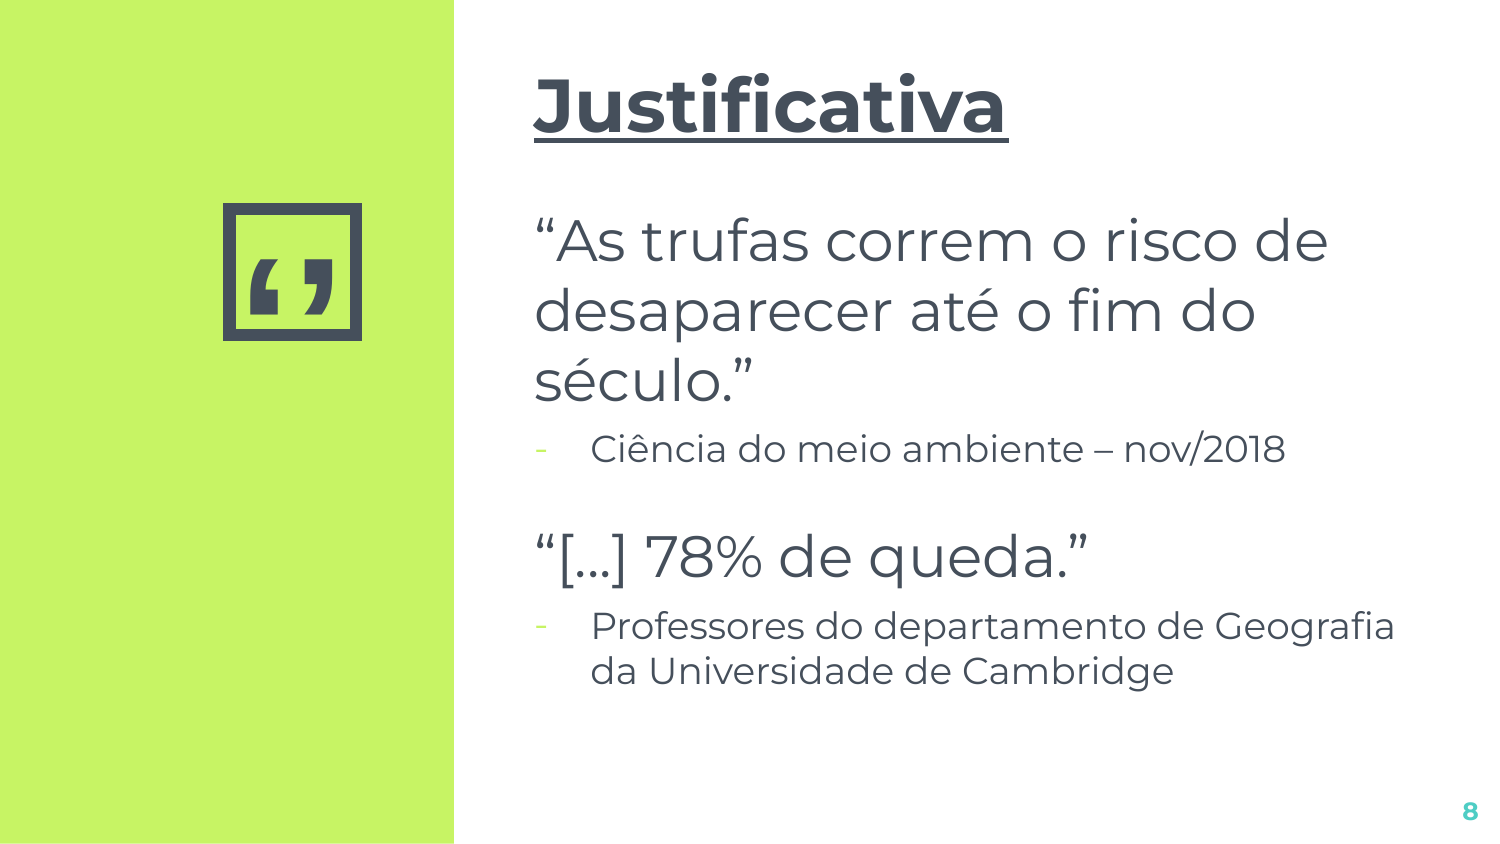

Justificativa
“As trufas correm o risco de desaparecer até o fim do século.”
Ciência do meio ambiente – nov/2018

“[...] 78% de queda.”
Professores do departamento de Geografia da Universidade de Cambridge

8